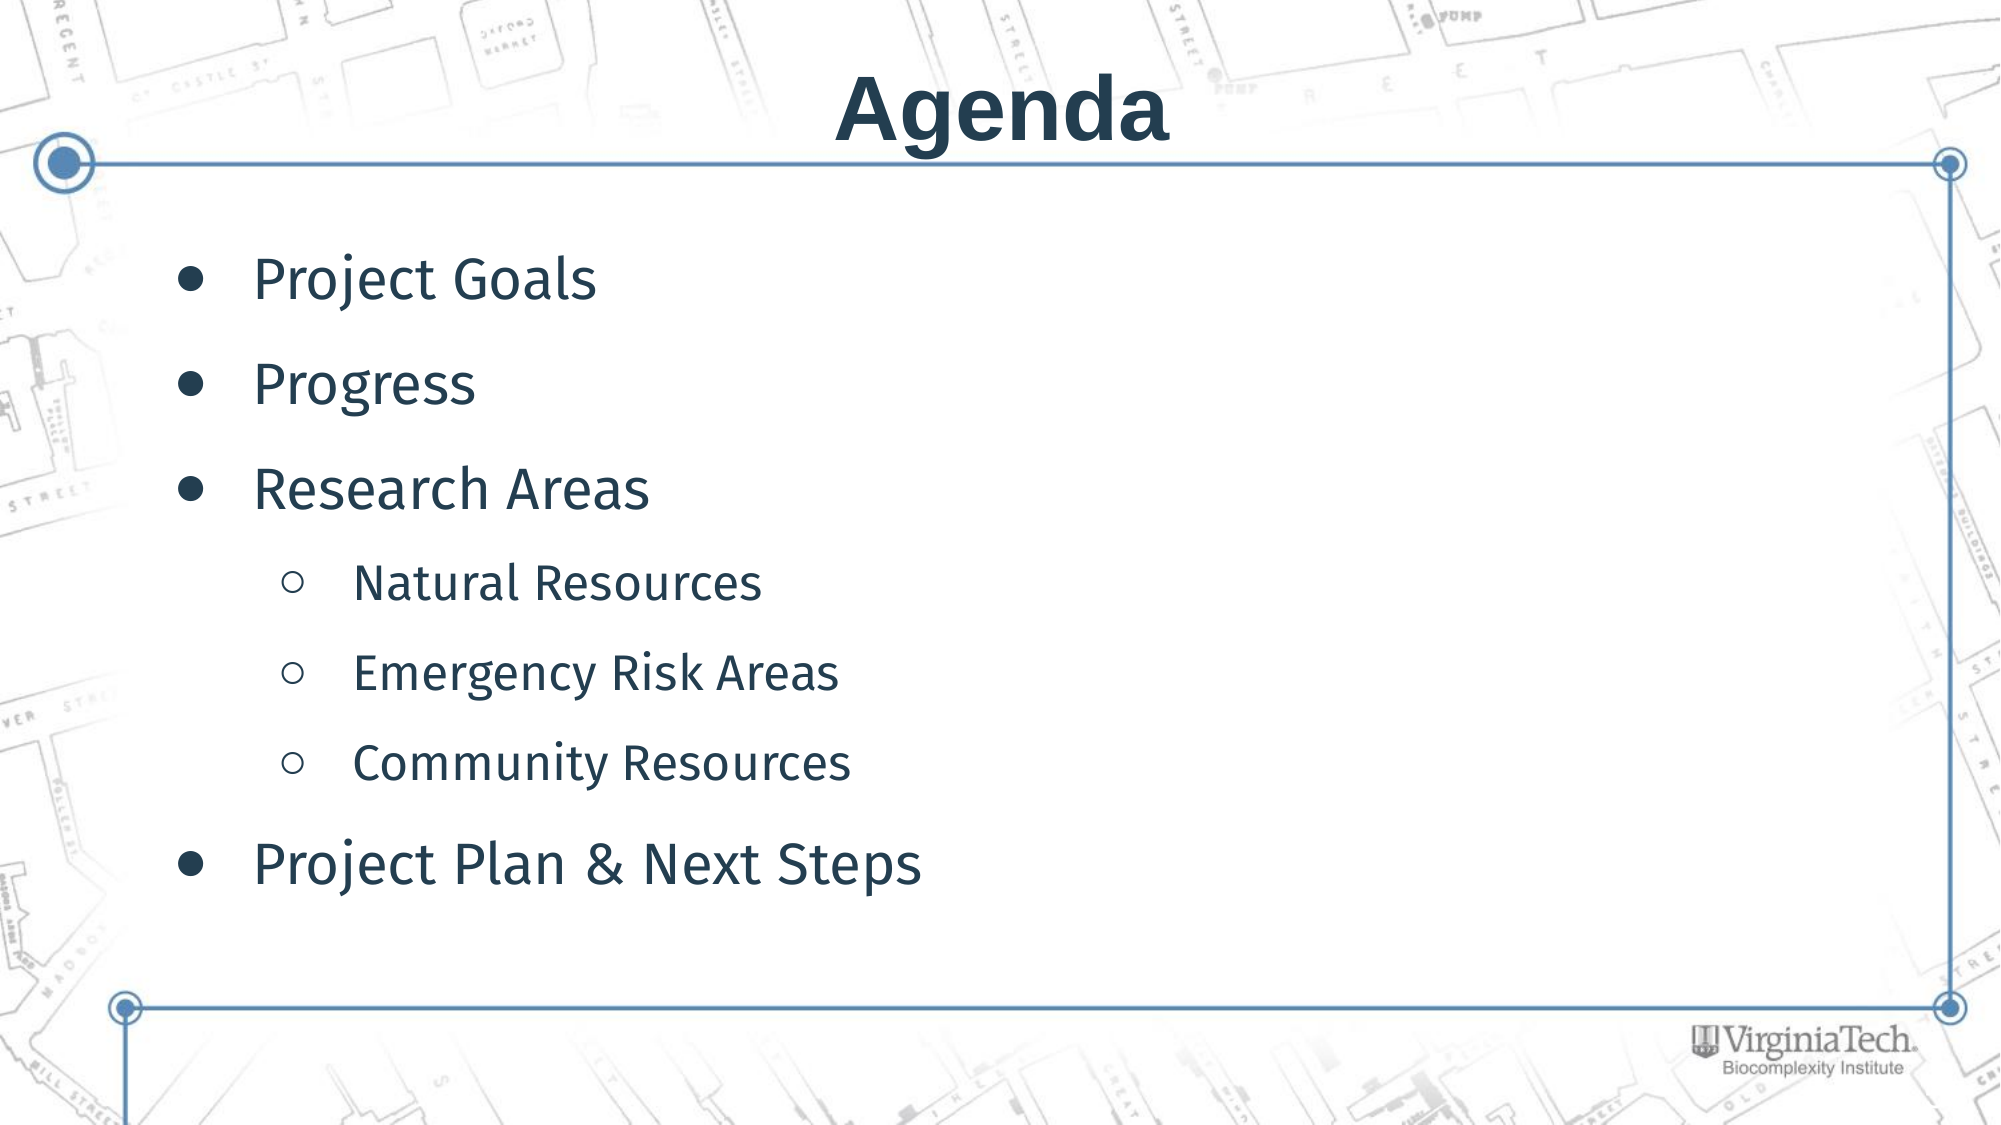

# Agenda
Project Goals
Progress
Research Areas
Natural Resources
Emergency Risk Areas
Community Resources
Project Plan & Next Steps

 55